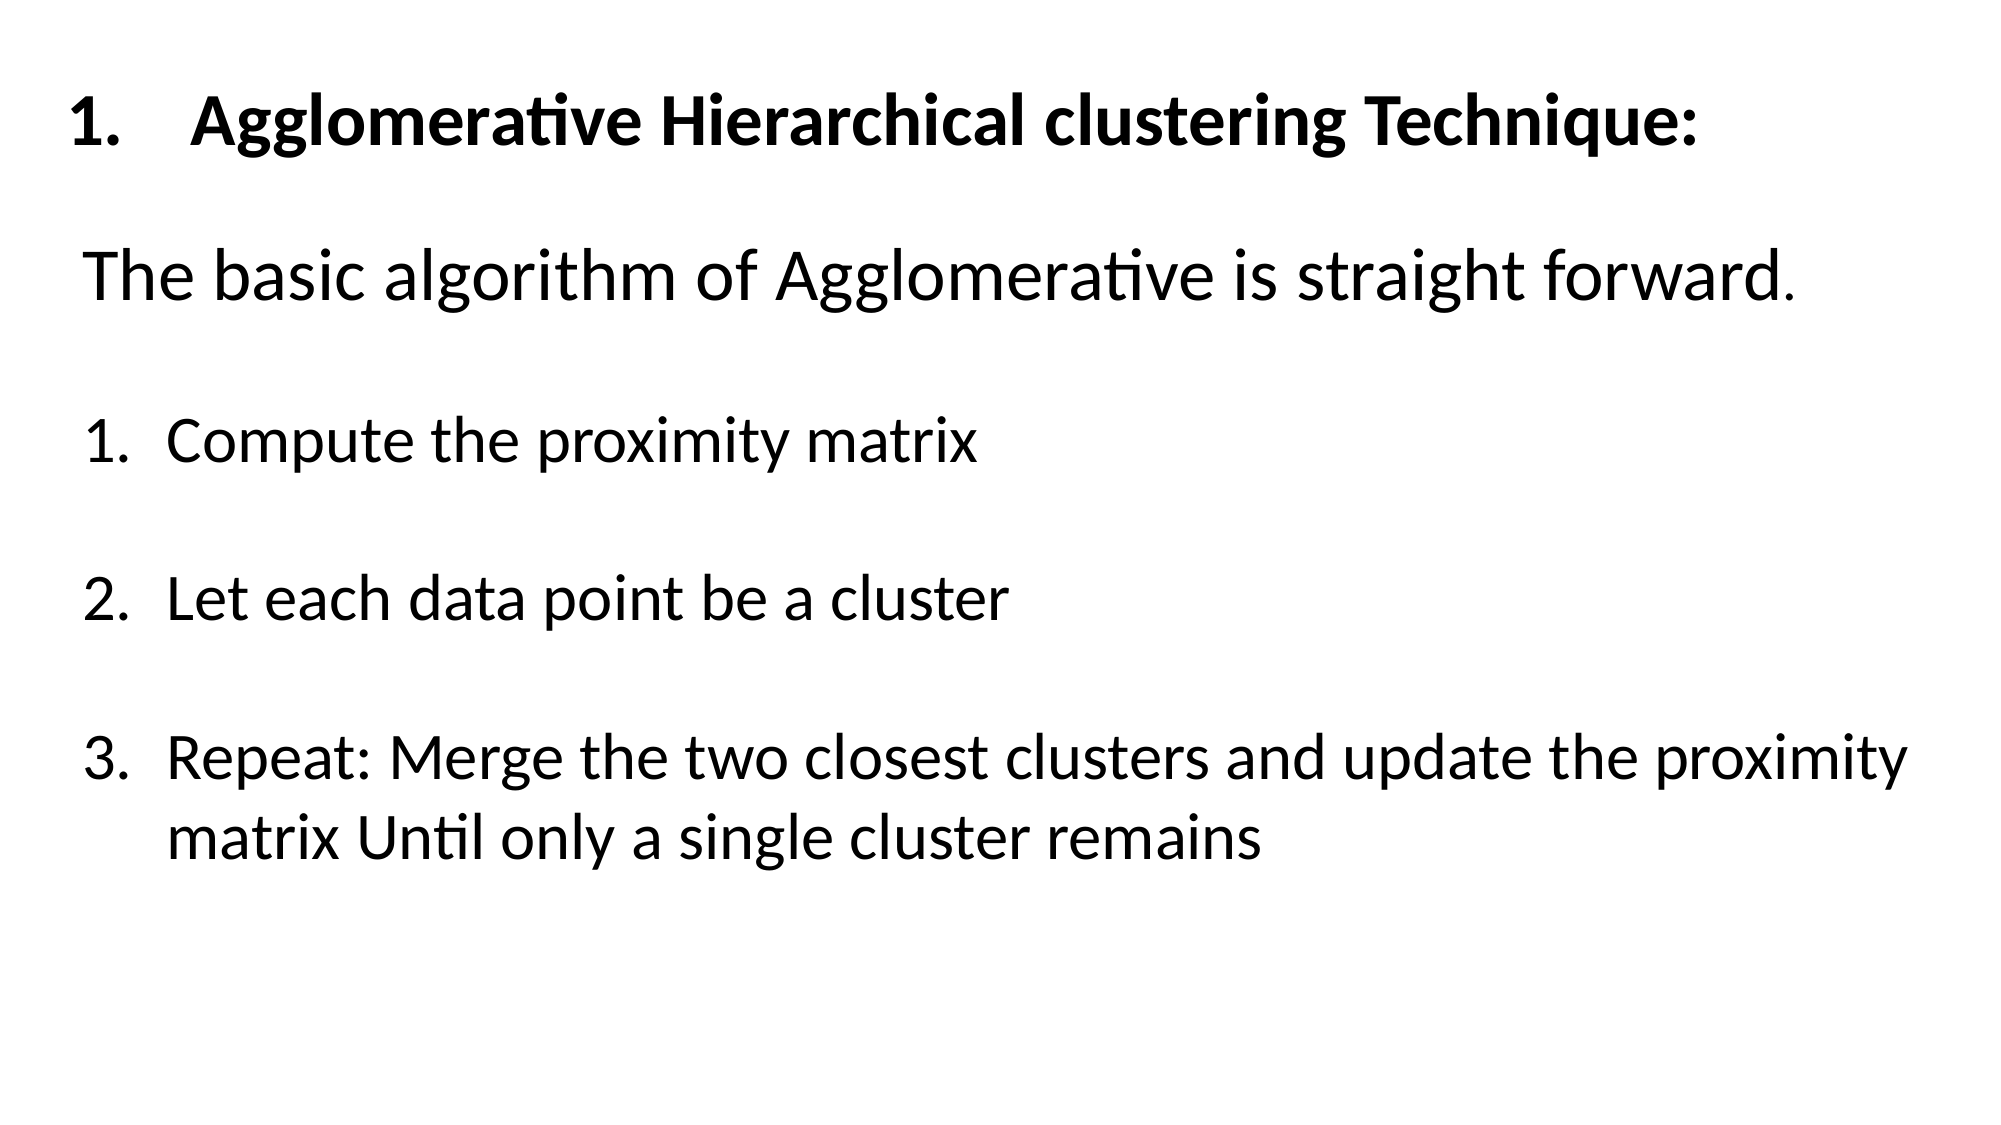

# 1.	Agglomerative Hierarchical clustering Technique:
The basic algorithm of Agglomerative is straight forward.

Compute the proximity matrix

Let each data point be a cluster

Repeat: Merge the two closest clusters and update the proximity matrix Until only a single cluster remains